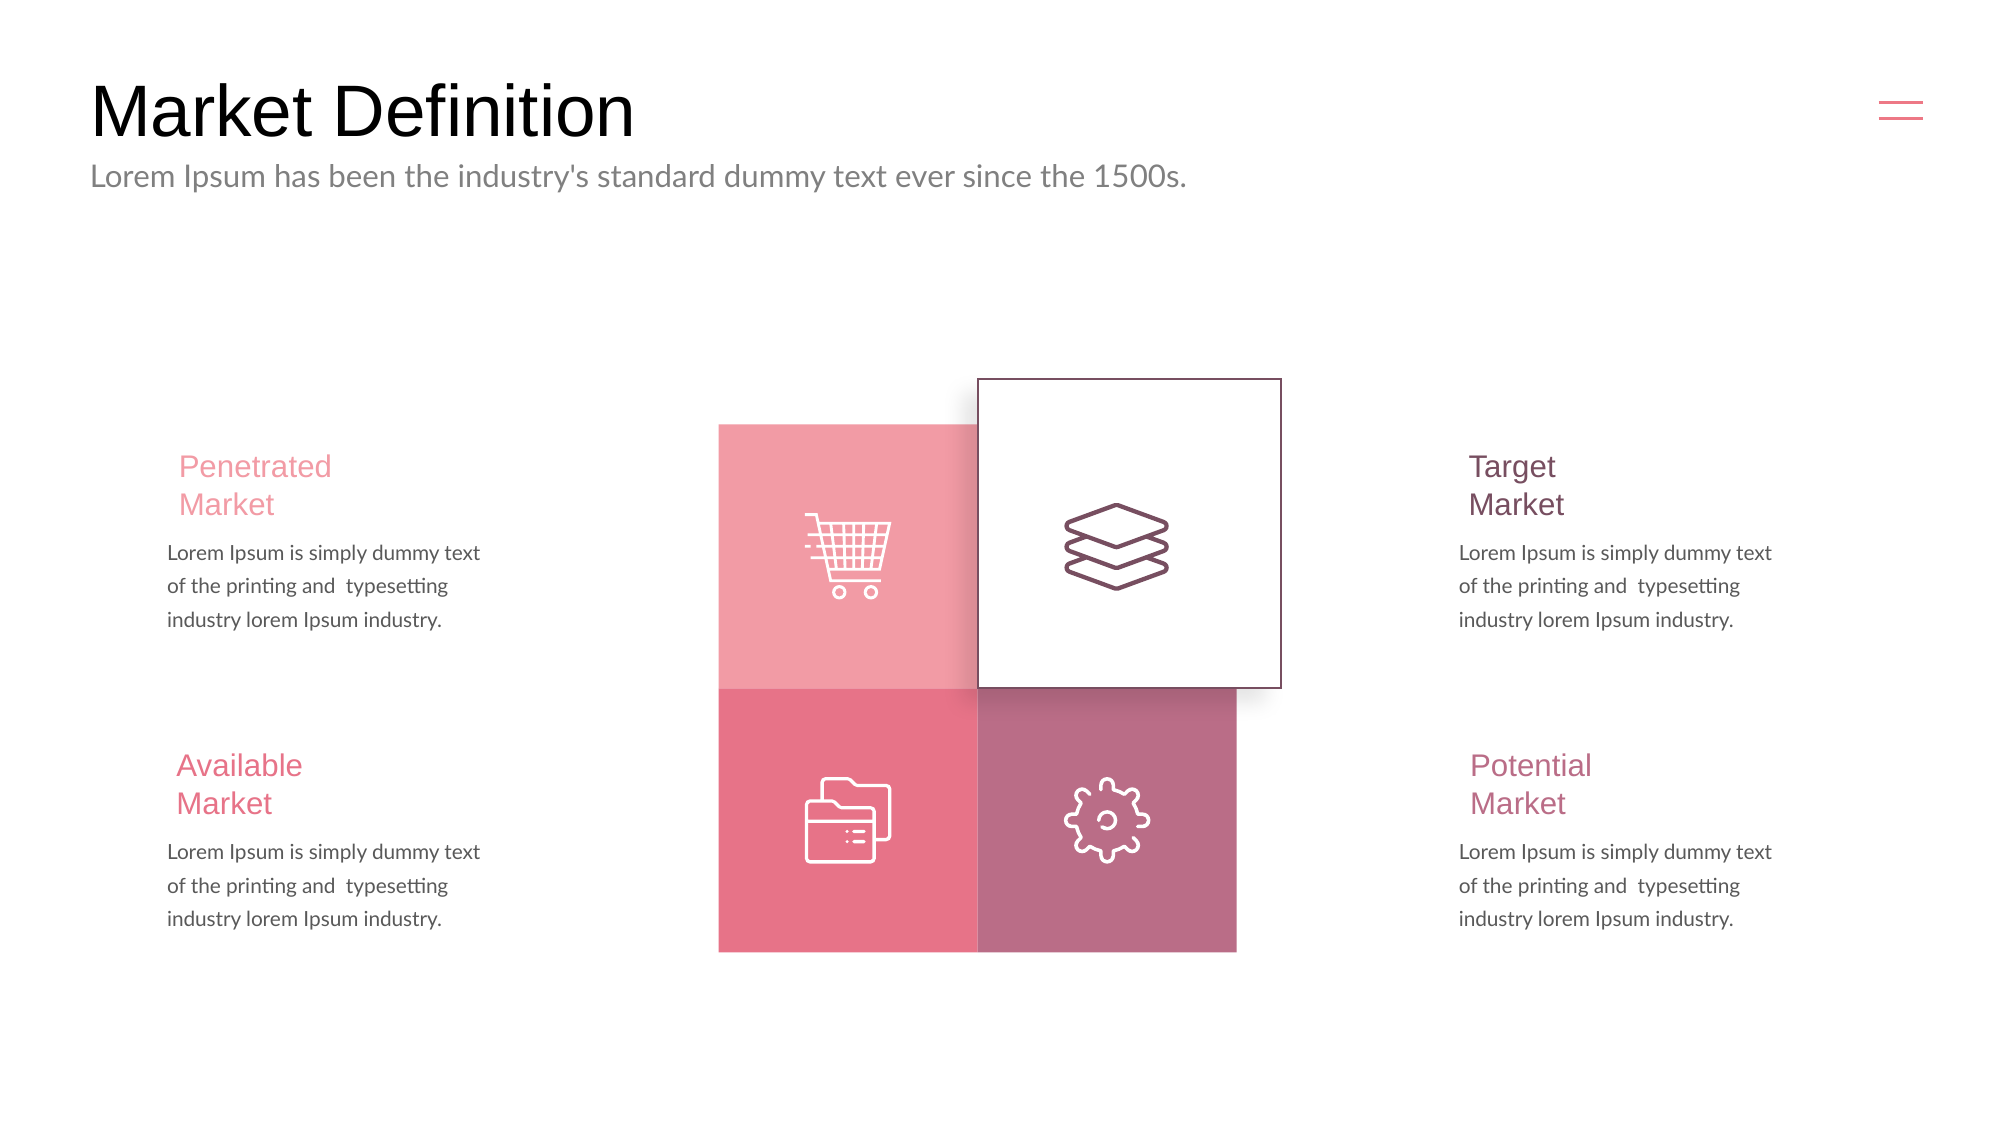

# Market Definition
Lorem Ipsum has been the industry's standard dummy text ever since the 1500s.

Penetrated
Market
Target
Market

Lorem Ipsum is simply dummy text
of the printing and  typesetting industry lorem Ipsum industry.
Lorem Ipsum is simply dummy text
of the printing and  typesetting industry lorem Ipsum industry.

Available
Market
Potential
Market

Lorem Ipsum is simply dummy text
of the printing and  typesetting industry lorem Ipsum industry.
Lorem Ipsum is simply dummy text
of the printing and  typesetting industry lorem Ipsum industry.